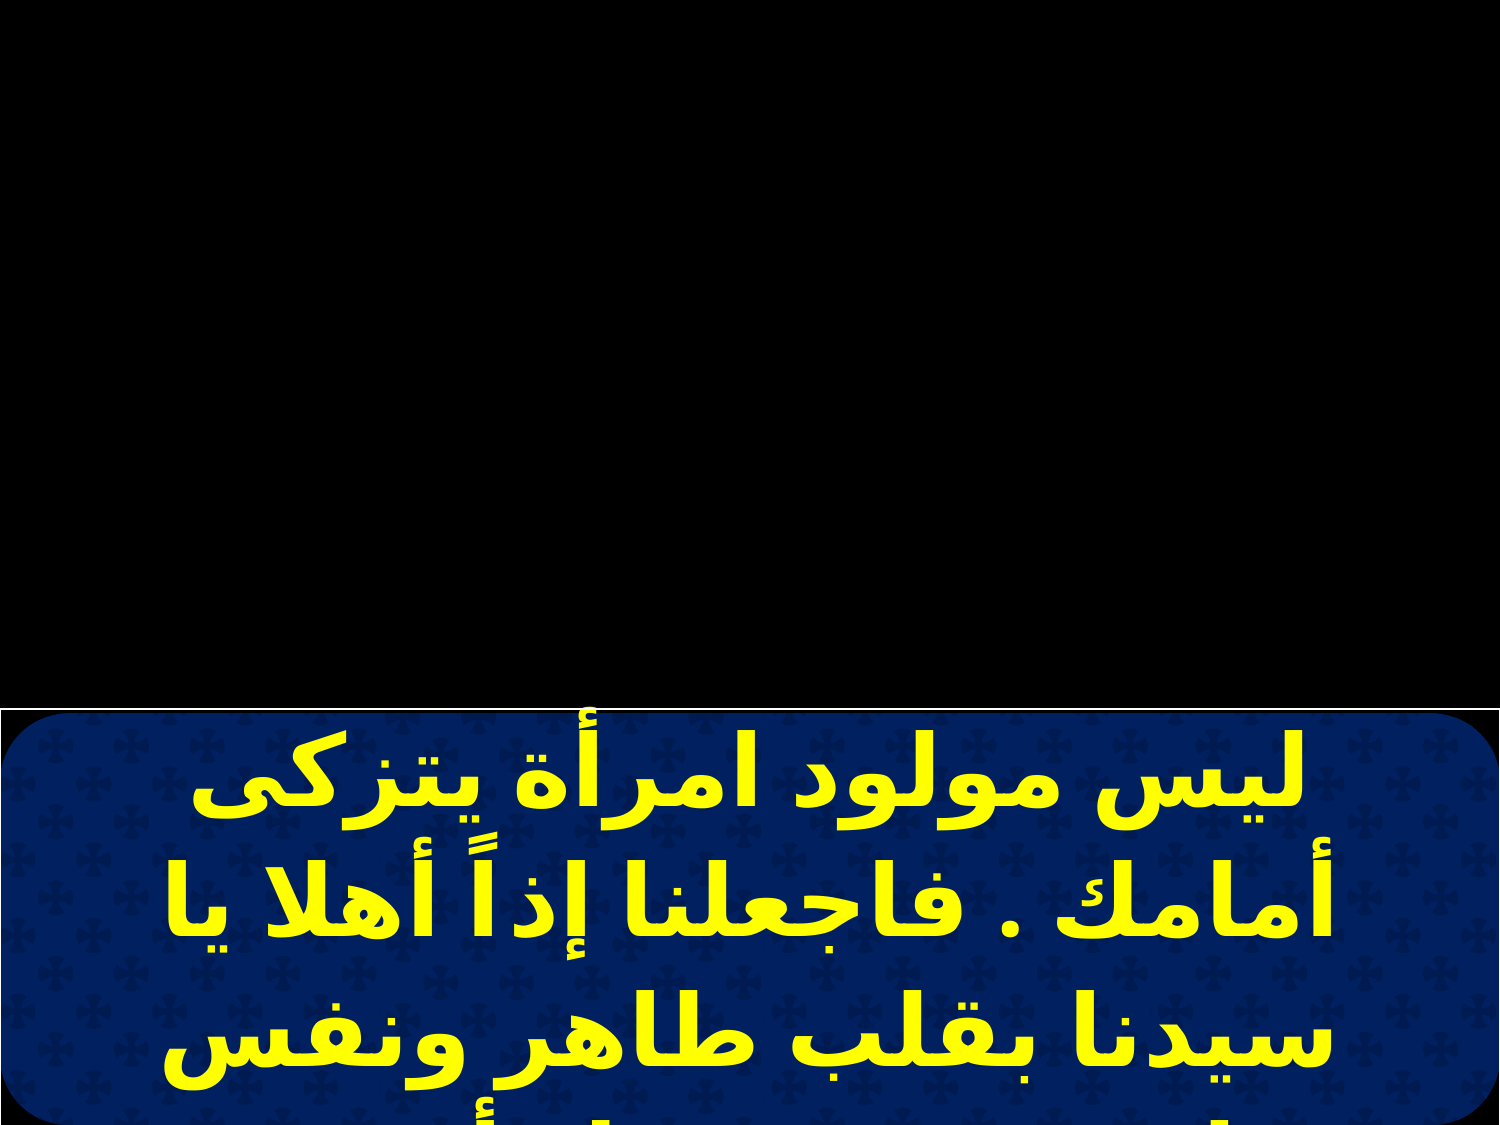

| ليس مولود امرأة يتزكى أمامك . فاجعلنا إذاً أهلا يا سيدنا بقلب طاهر ونفس مملوءة من نعمتك أن نقف أمامك ونقدم لك هذه الصعيدة |
| --- |